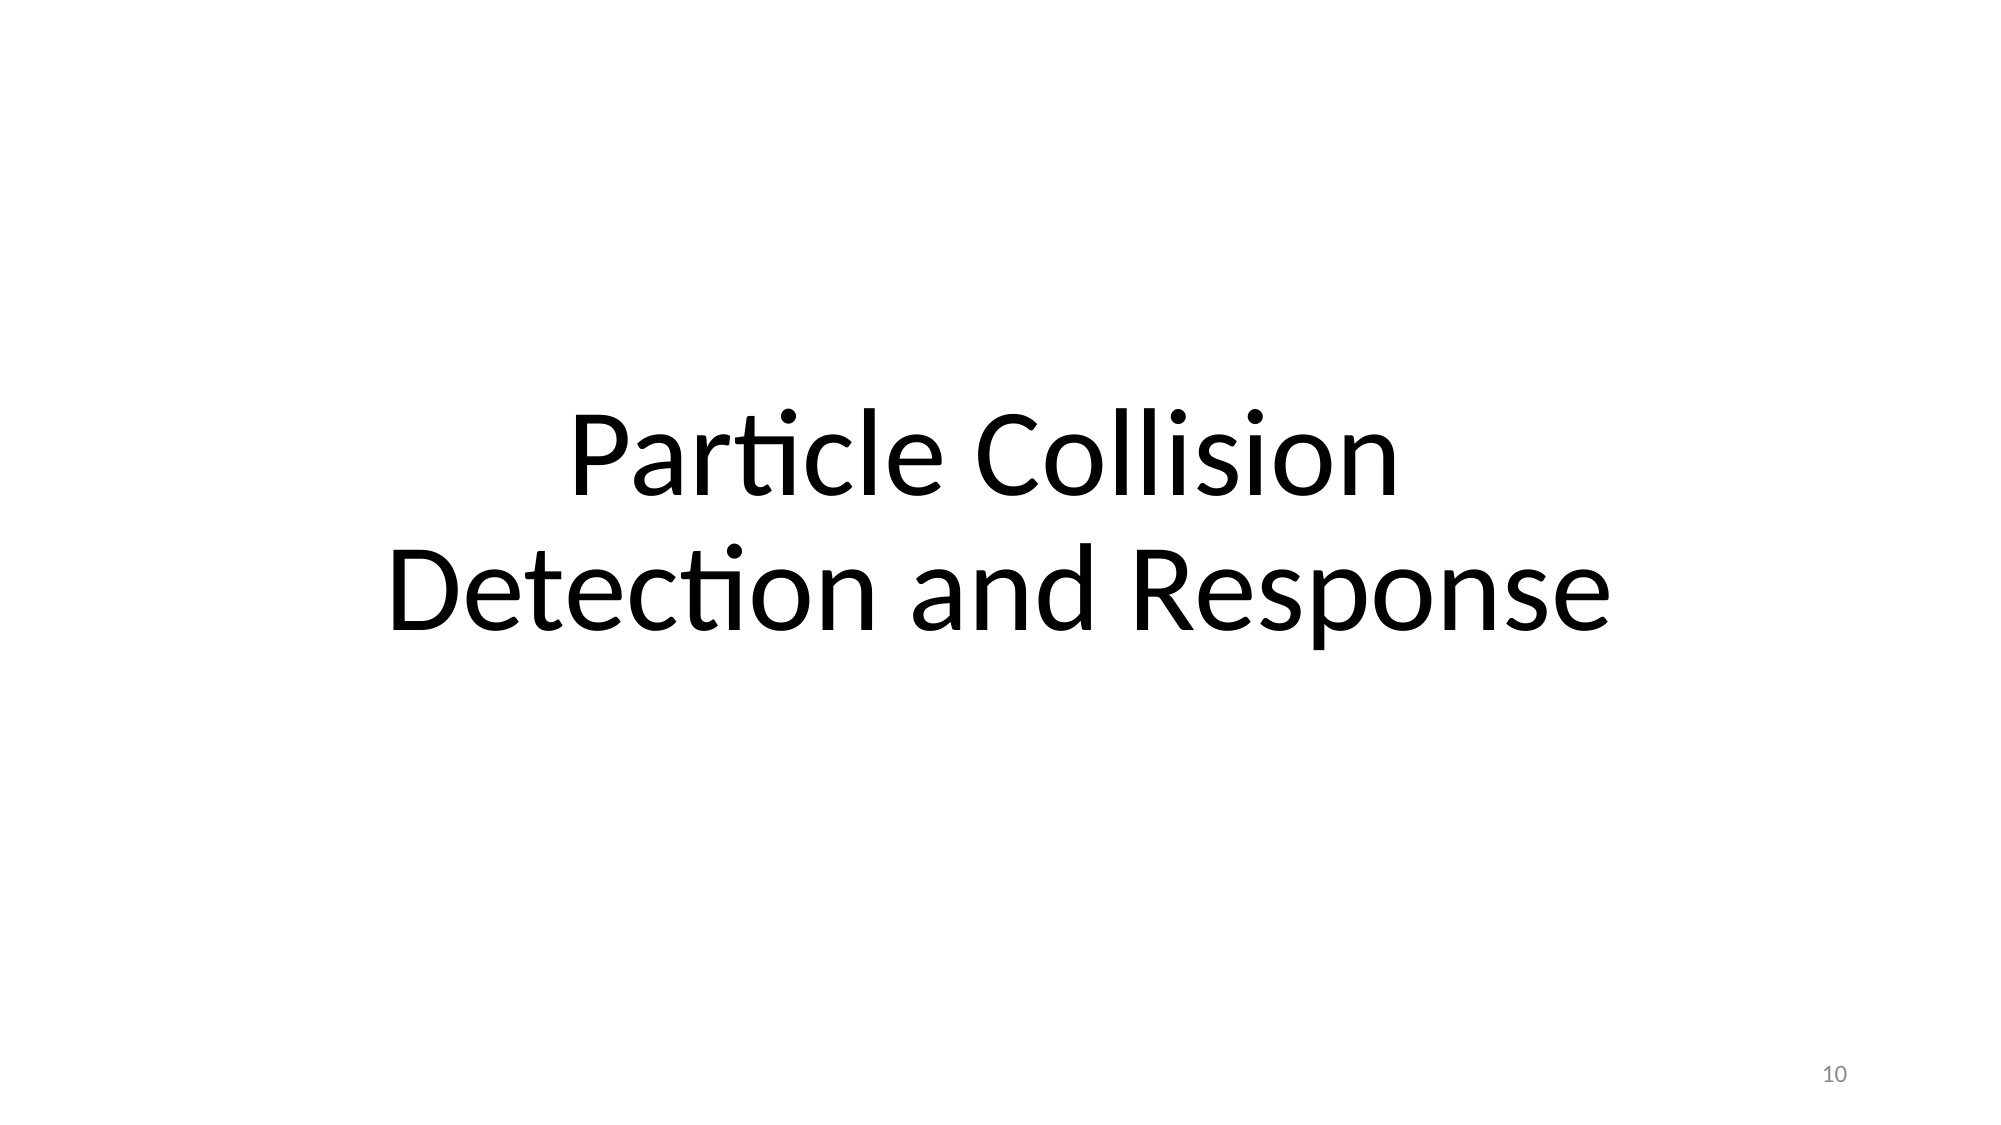

# Particle Collision Detection and Response
10